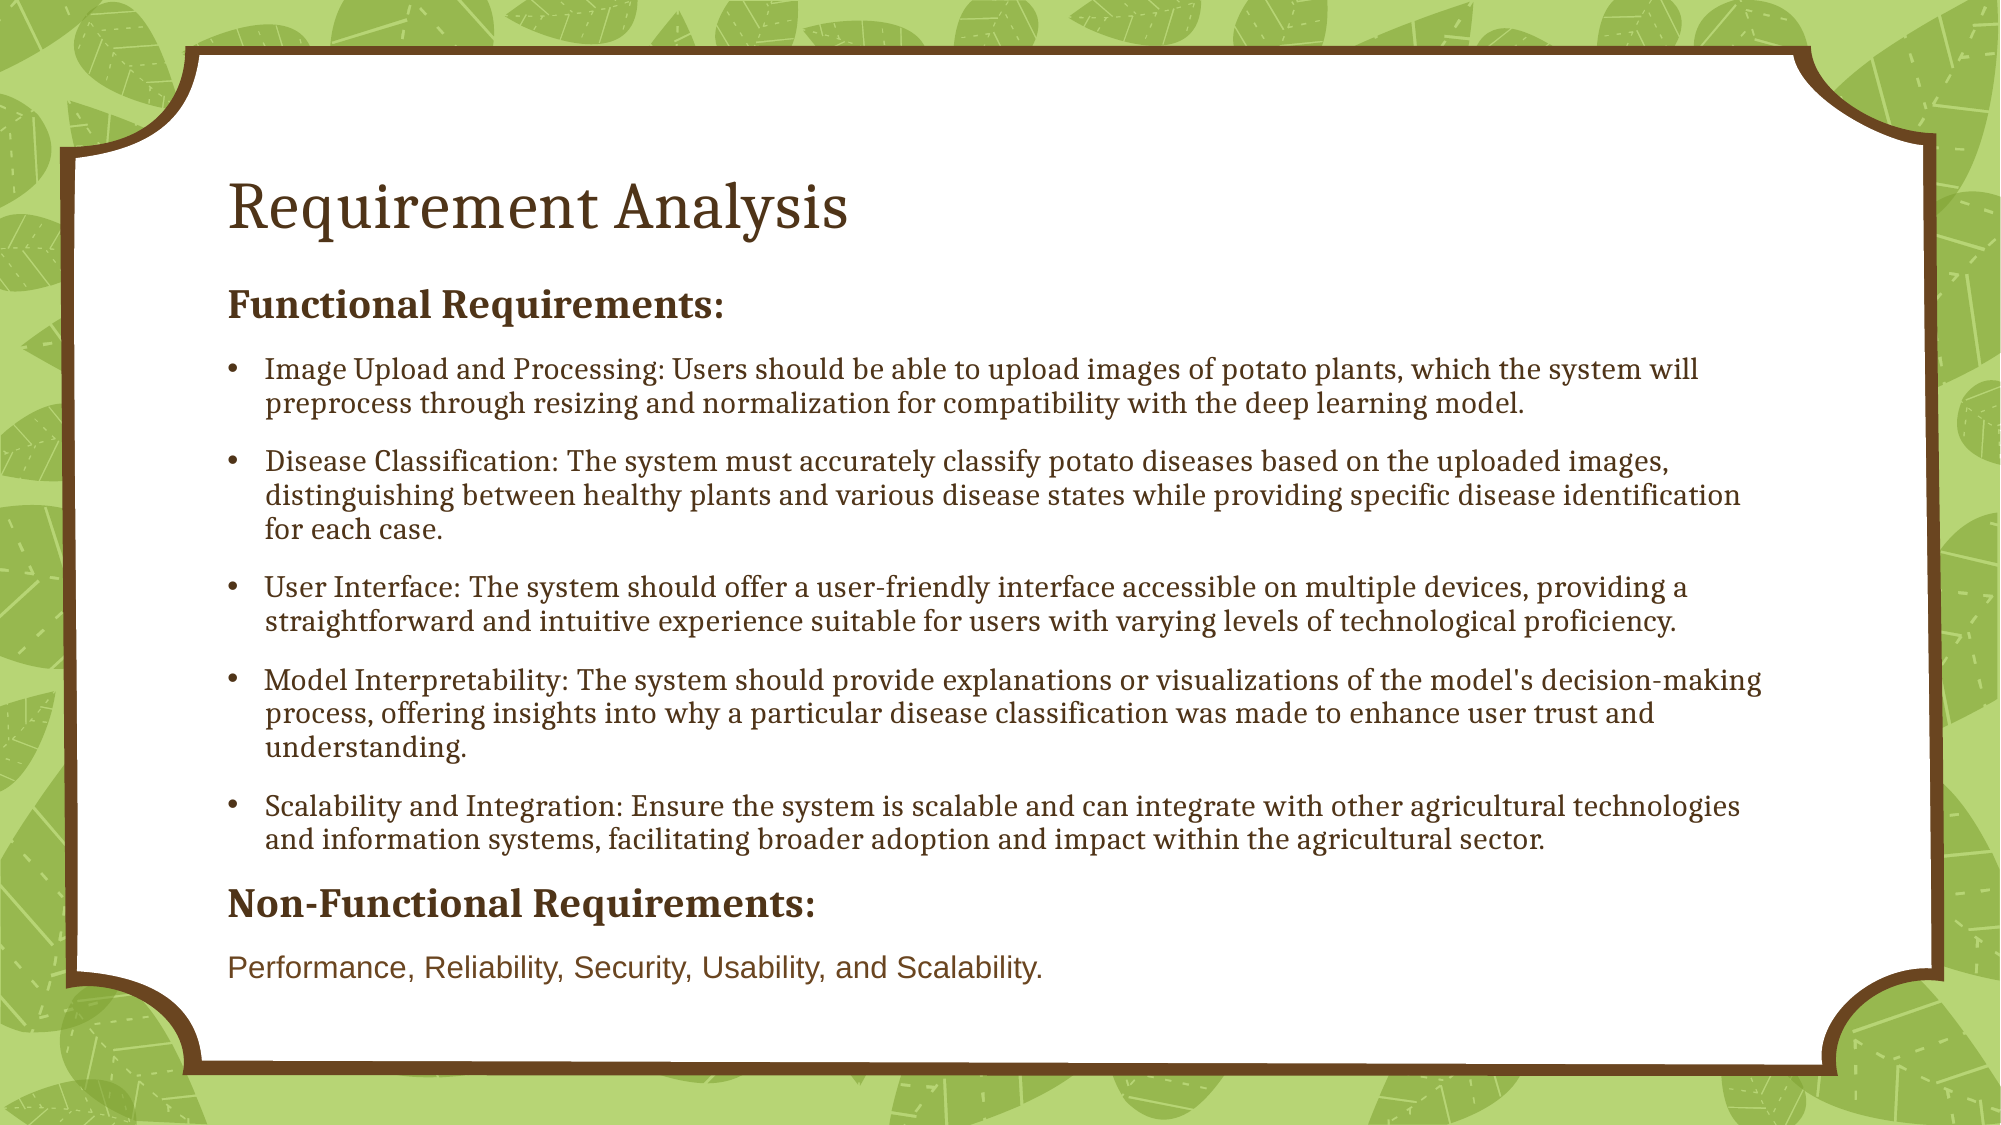

# Requirement Analysis
Functional Requirements:
Image Upload and Processing: Users should be able to upload images of potato plants, which the system will preprocess through resizing and normalization for compatibility with the deep learning model.
Disease Classification: The system must accurately classify potato diseases based on the uploaded images, distinguishing between healthy plants and various disease states while providing specific disease identification for each case.
User Interface: The system should offer a user-friendly interface accessible on multiple devices, providing a straightforward and intuitive experience suitable for users with varying levels of technological proficiency.
Model Interpretability: The system should provide explanations or visualizations of the model's decision-making process, offering insights into why a particular disease classification was made to enhance user trust and understanding.
Scalability and Integration: Ensure the system is scalable and can integrate with other agricultural technologies and information systems, facilitating broader adoption and impact within the agricultural sector.
Non-Functional Requirements:
Performance, Reliability, Security, Usability, and Scalability.